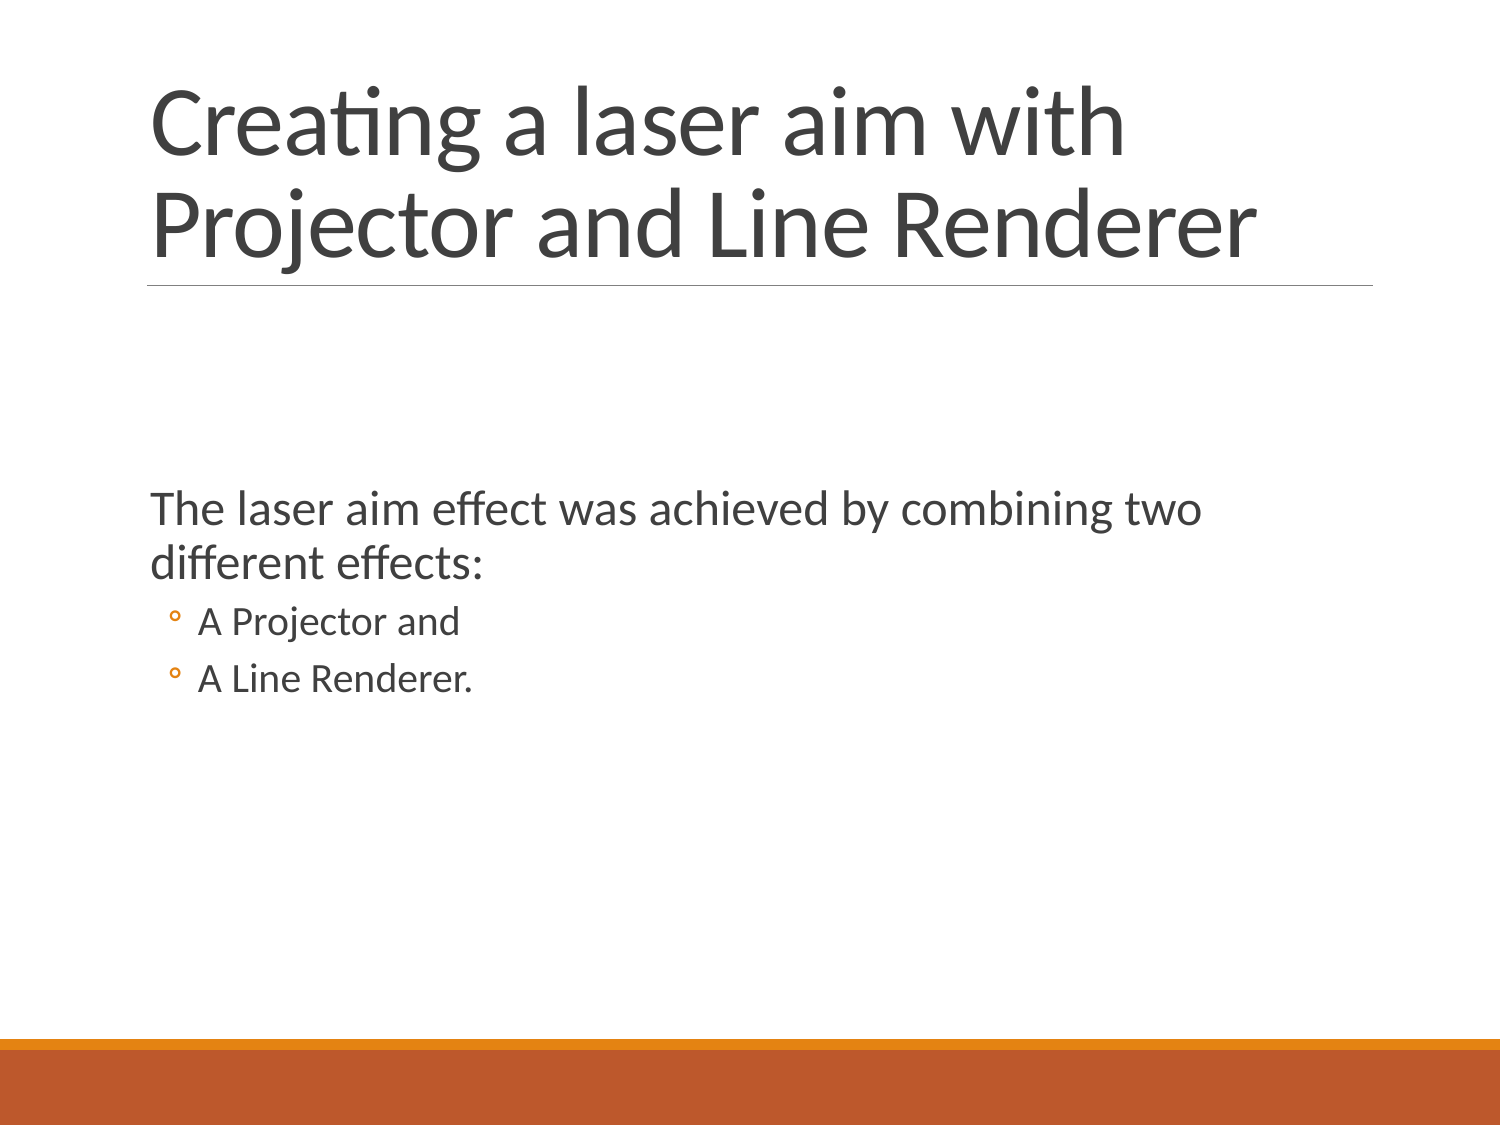

# Creating a laser aim with Projector and Line Renderer

The laser aim effect was achieved by combining two different effects:
A Projector and
A Line Renderer.